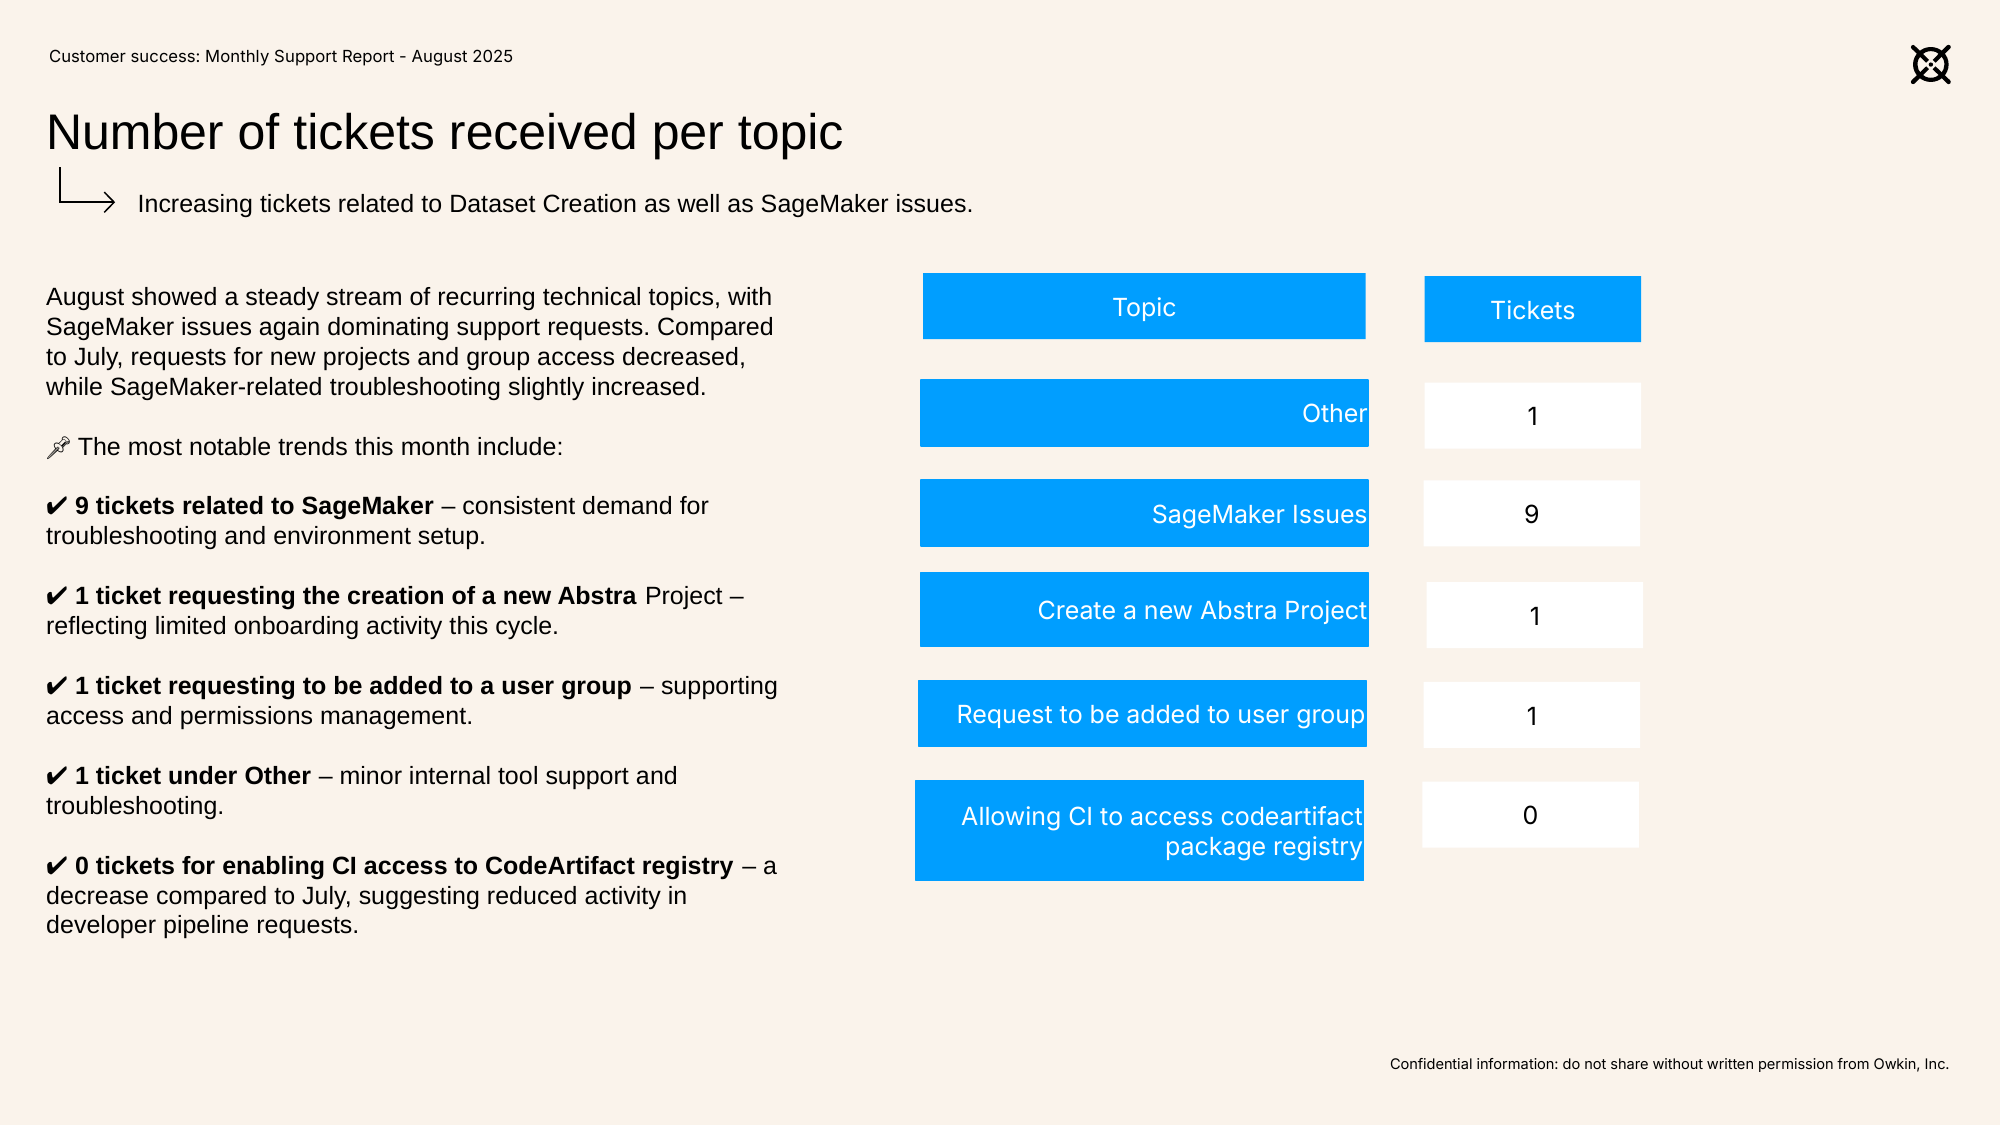

Customer success: Monthly Support Report - August 2025
# Number of tickets received per topic

Increasing tickets related to Dataset Creation as well as SageMaker issues.
August showed a steady stream of recurring technical topics, with SageMaker issues again dominating support requests. Compared to July, requests for new projects and group access decreased, while SageMaker-related troubleshooting slightly increased.

📌 The most notable trends this month include:

✔️ 9 tickets related to SageMaker – consistent demand for troubleshooting and environment setup.

✔️ 1 ticket requesting the creation of a new Abstra Project – reflecting limited onboarding activity this cycle.

✔️ 1 ticket requesting to be added to a user group – supporting access and permissions management.

✔️ 1 ticket under Other – minor internal tool support and troubleshooting.

✔️ 0 tickets for enabling CI access to CodeArtifact registry – a decrease compared to July, suggesting reduced activity in developer pipeline requests.
Topic
Tickets
Other
1
SageMaker Issues
9
Create a new Abstra Project
1
Request to be added to user group
1
Allowing CI to access codeartifact package registry
0